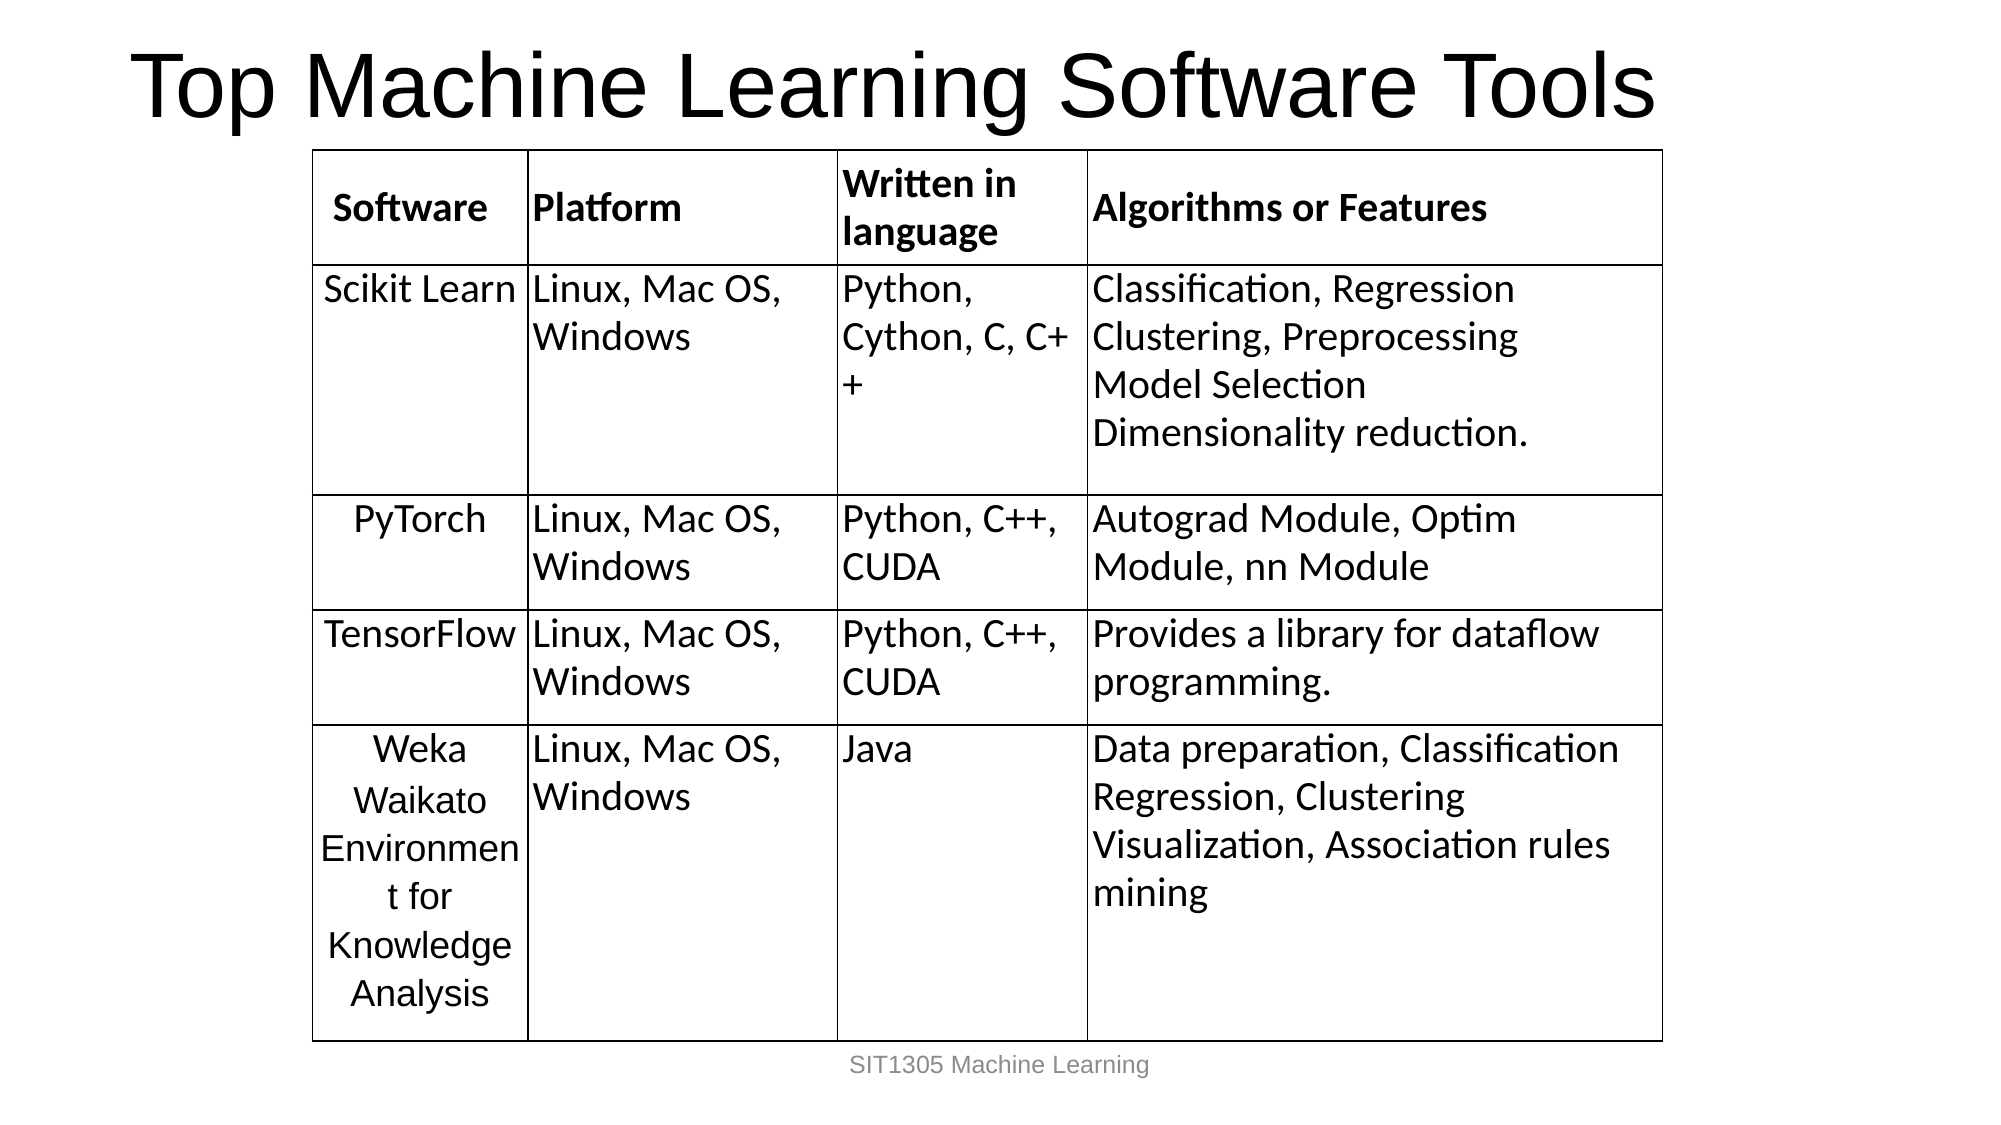

# Top Machine Learning Software Tools
| Software | Platform | Written in language | Algorithms or Features |
| --- | --- | --- | --- |
| Scikit Learn | Linux, Mac OS, Windows | Python, Cython, C, C++ | Classification, Regression Clustering, Preprocessing Model Selection Dimensionality reduction. |
| PyTorch | Linux, Mac OS, Windows | Python, C++, CUDA | Autograd Module, Optim Module, nn Module |
| TensorFlow | Linux, Mac OS, Windows | Python, C++, CUDA | Provides a library for dataflow programming. |
| Weka Waikato Environment for Knowledge Analysis | Linux, Mac OS, Windows | Java | Data preparation, Classification Regression, Clustering Visualization, Association rules mining |

SIT1305 Machine Learning
72